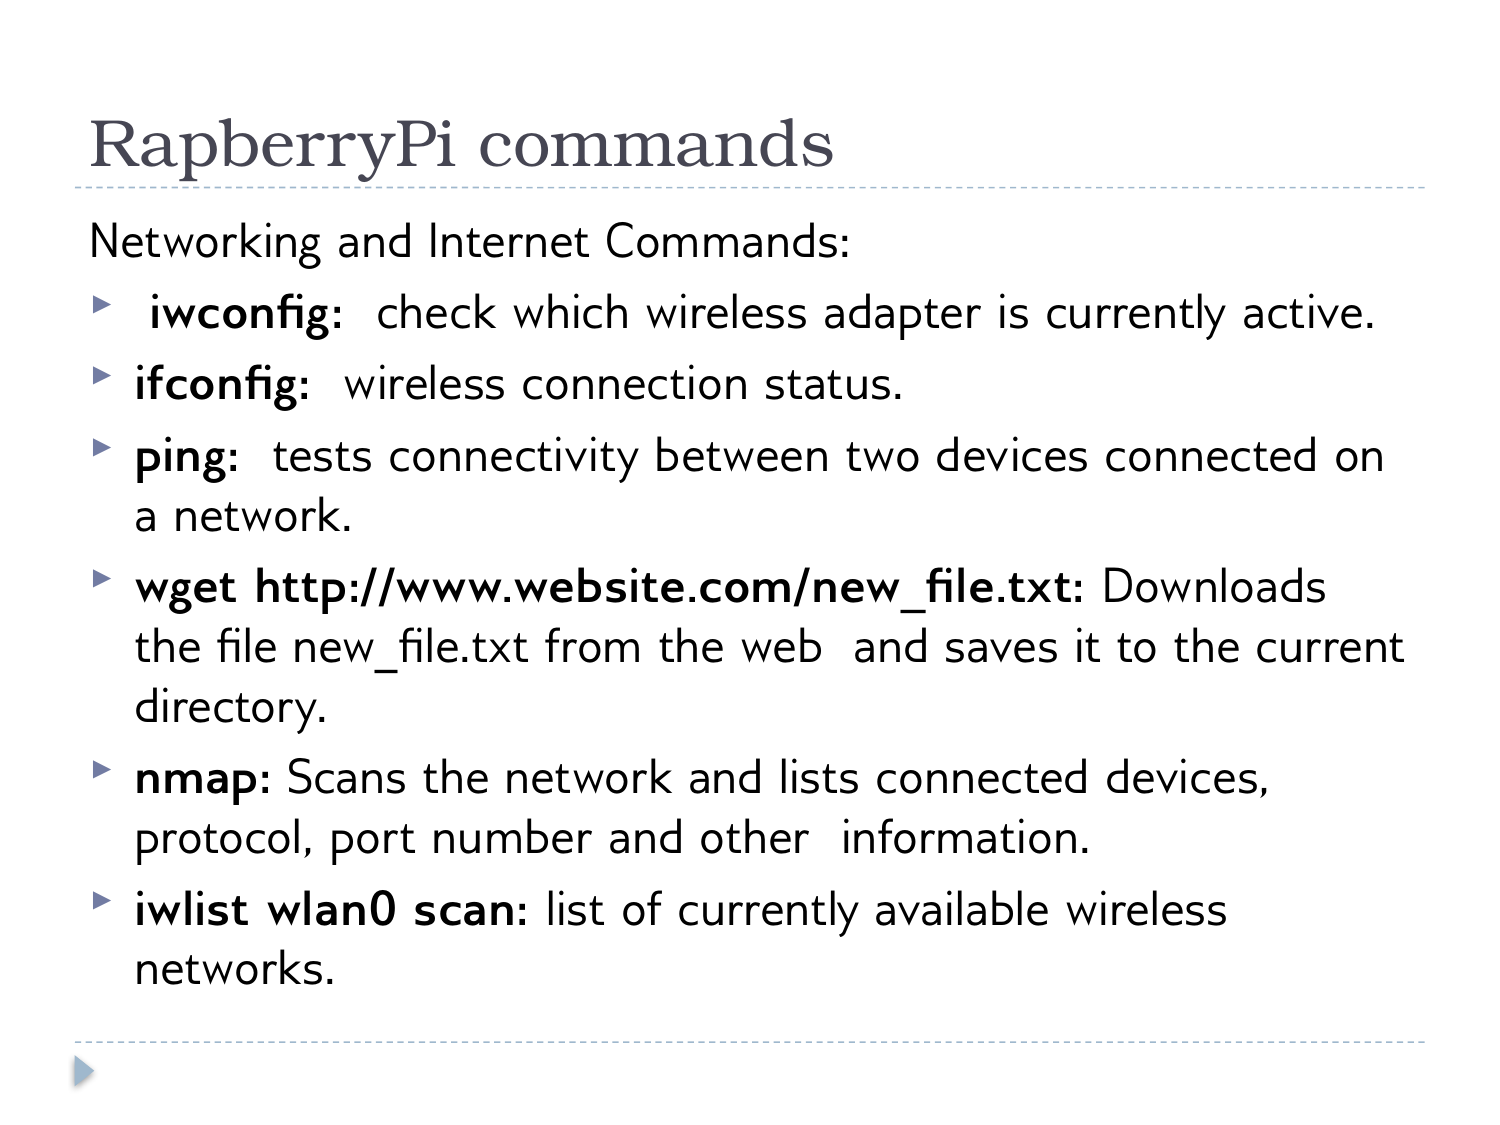

# RapberryPi commands
Networking and Internet Commands:
 iwconfig:  check which wireless adapter is currently active.
ifconfig:  wireless connection status.
ping:  tests connectivity between two devices connected on a network.
wget http://www.website.com/new_file.txt: Downloads the file new_file.txt from the web  and saves it to the current directory.
nmap: Scans the network and lists connected devices, protocol, port number and other  information.
iwlist wlan0 scan: list of currently available wireless networks.